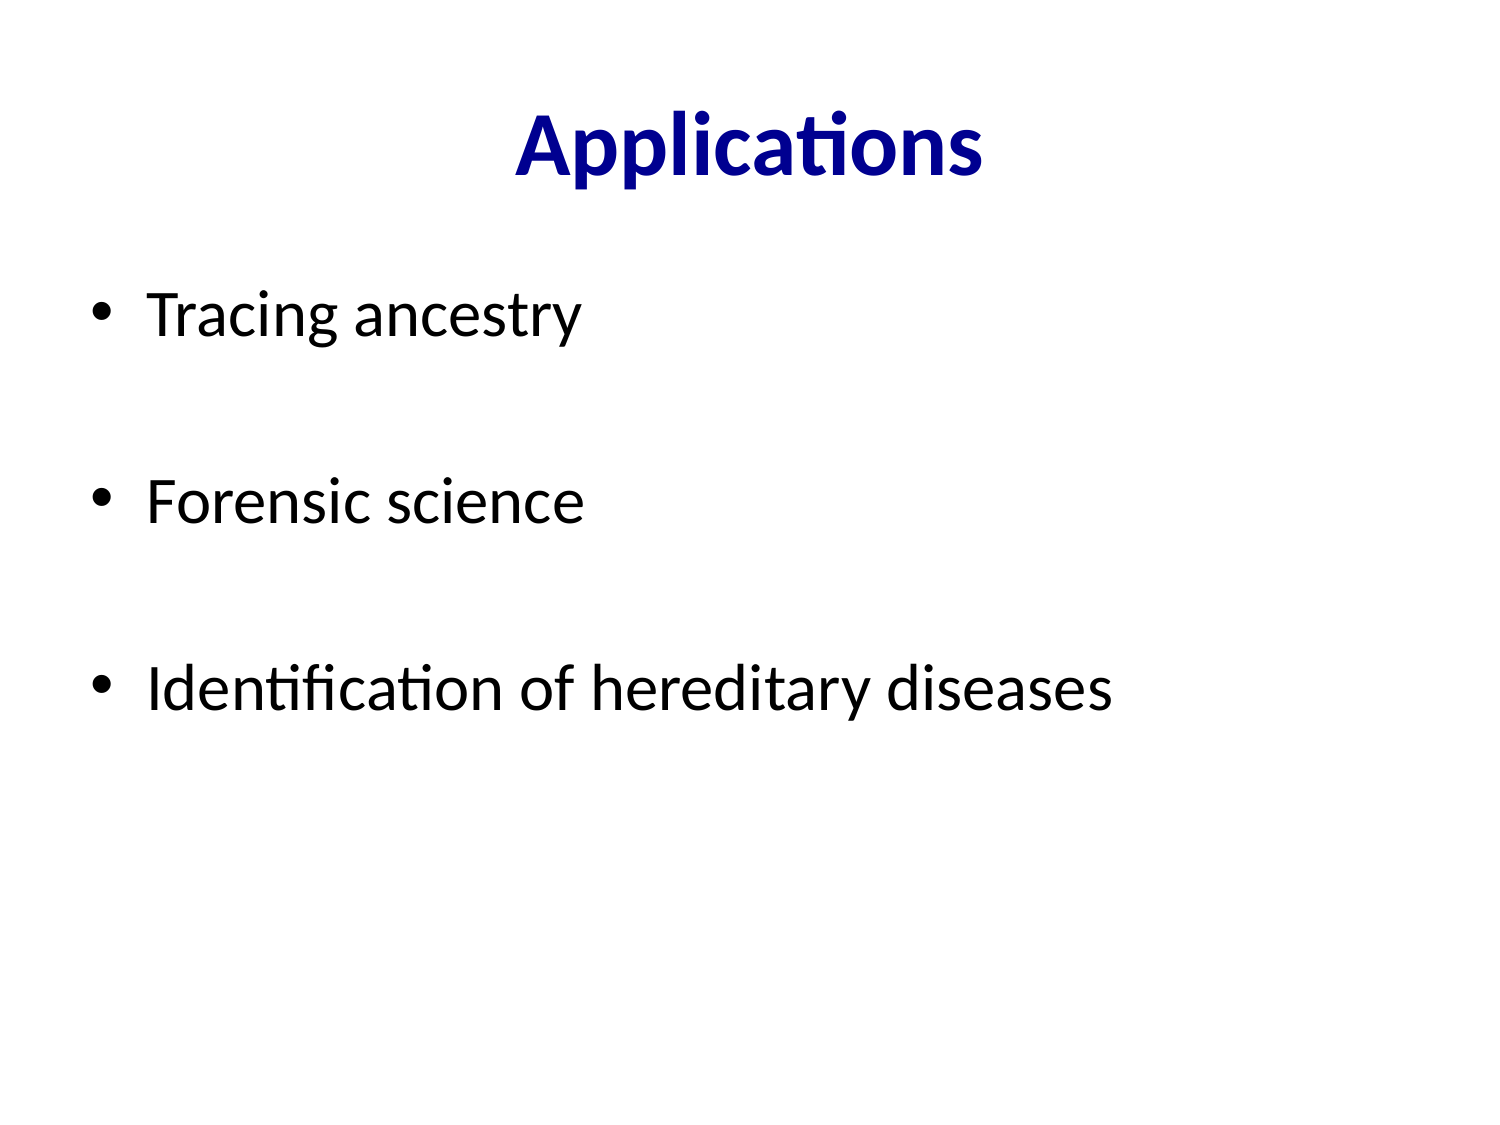

# Applications
Tracing ancestry

Forensic science

Identification of hereditary diseases